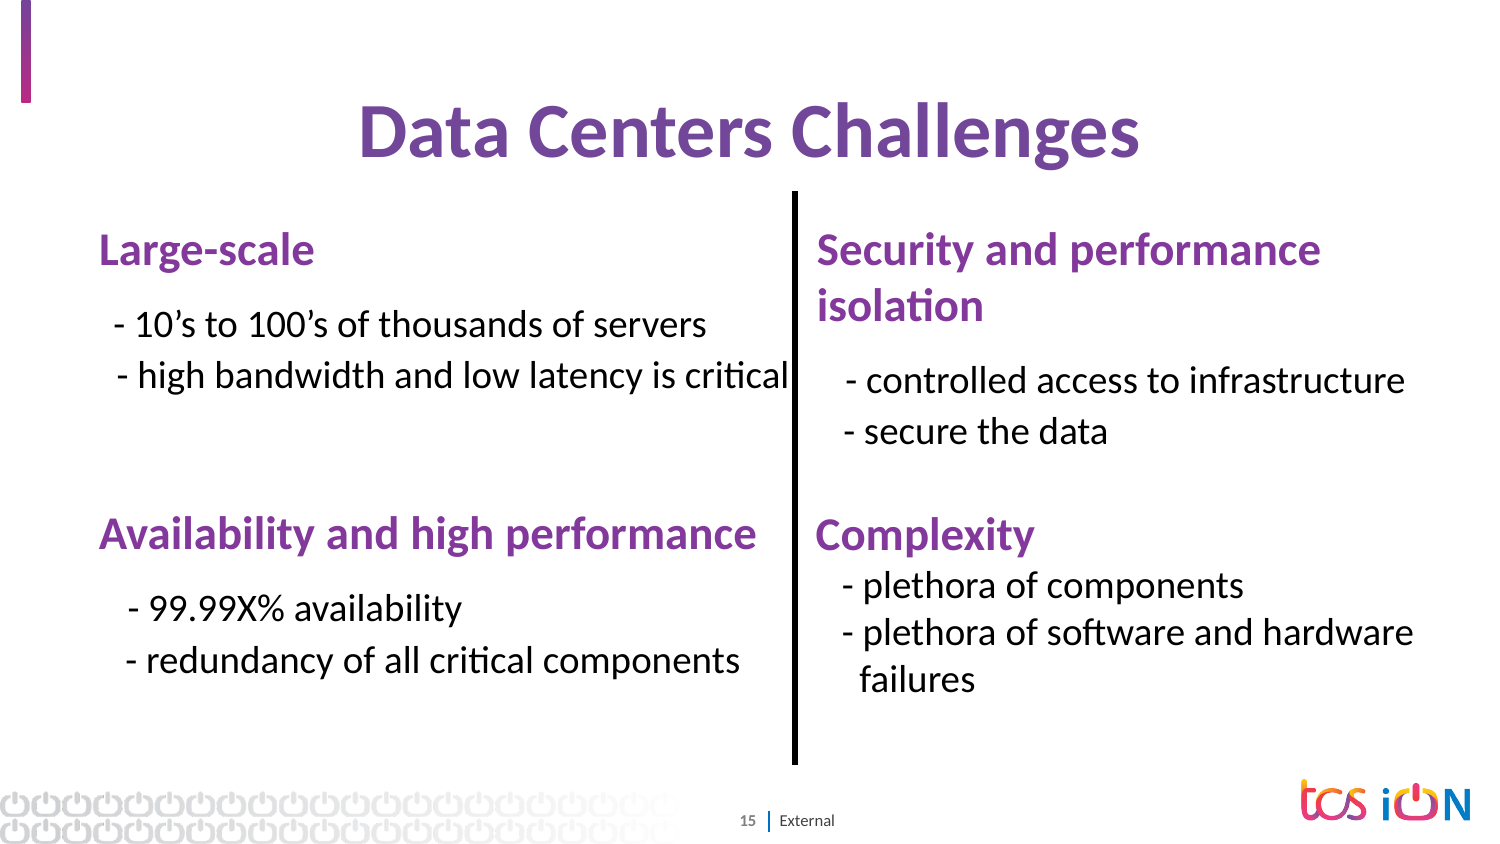

15
# Data Centers Challenges
Large-scale
 - 10’s to 100’s of thousands of servers
  - high bandwidth and low latency is critical
Security and performance isolation
  - controlled access to infrastructure
   - secure the data
Availability and high performance
  - 99.99X% availability
   - redundancy of all critical components
Complexity
   - plethora of components
   - plethora of software and hardware
     failures